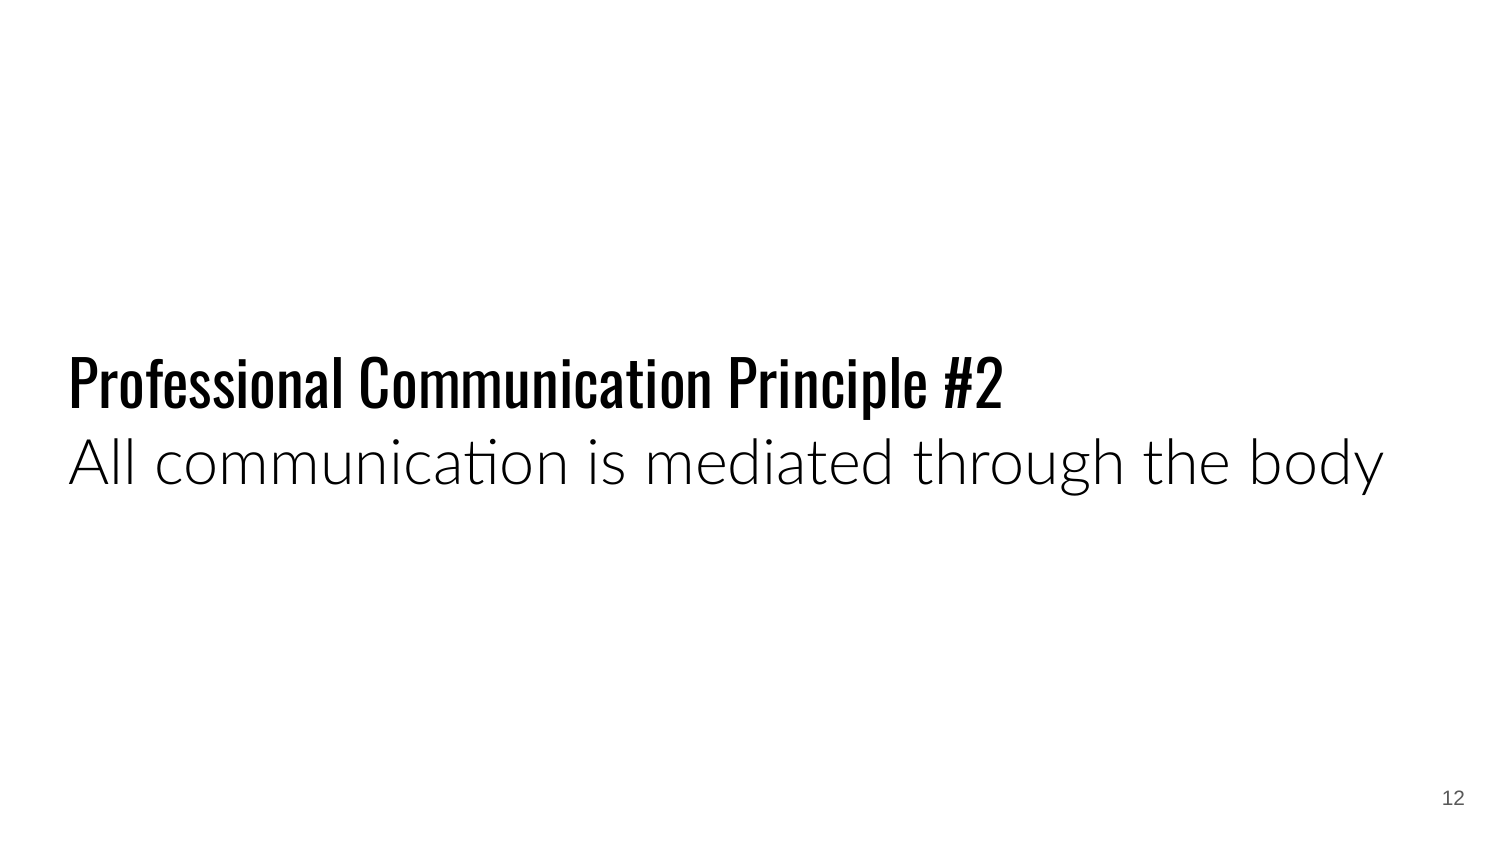

Professional Communication Principle #2
All communication is mediated through the body
12